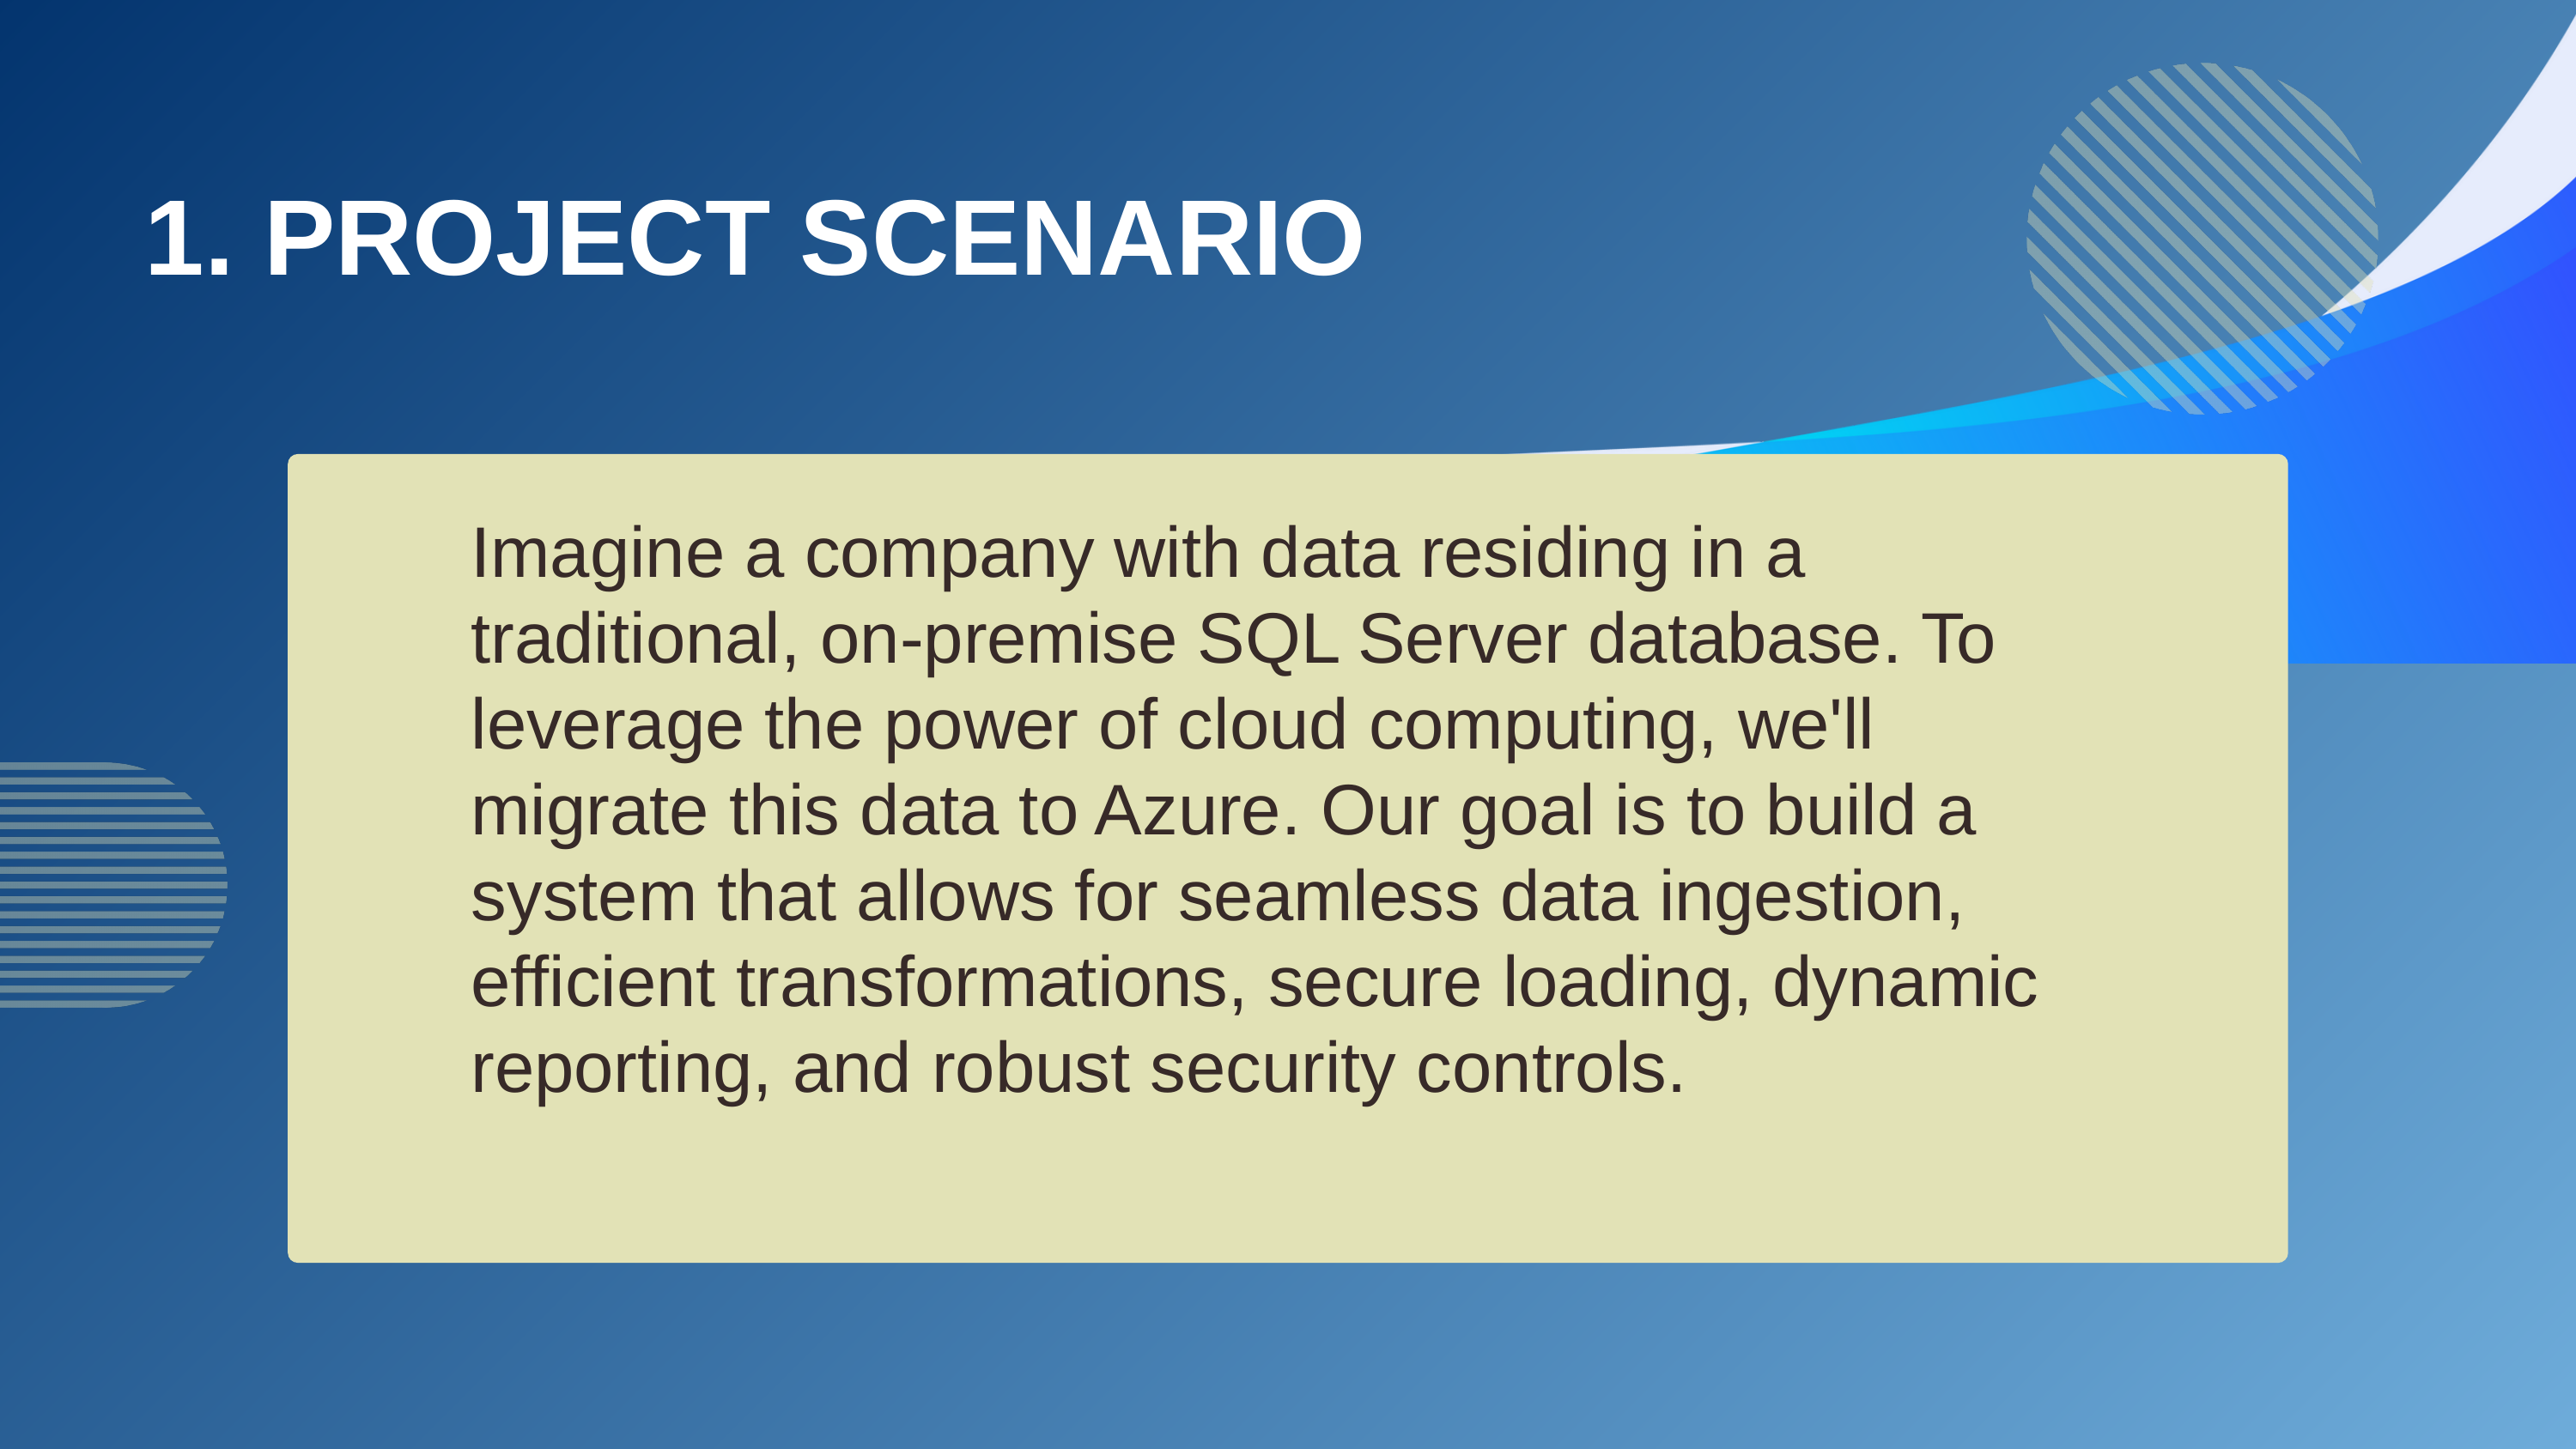

1. PROJECT SCENARIO

Imagine a company with data residing in a traditional, on-premise SQL Server database. To leverage the power of cloud computing, we'll migrate this data to Azure. Our goal is to build a system that allows for seamless data ingestion, efficient transformations, secure loading, dynamic reporting, and robust security controls.